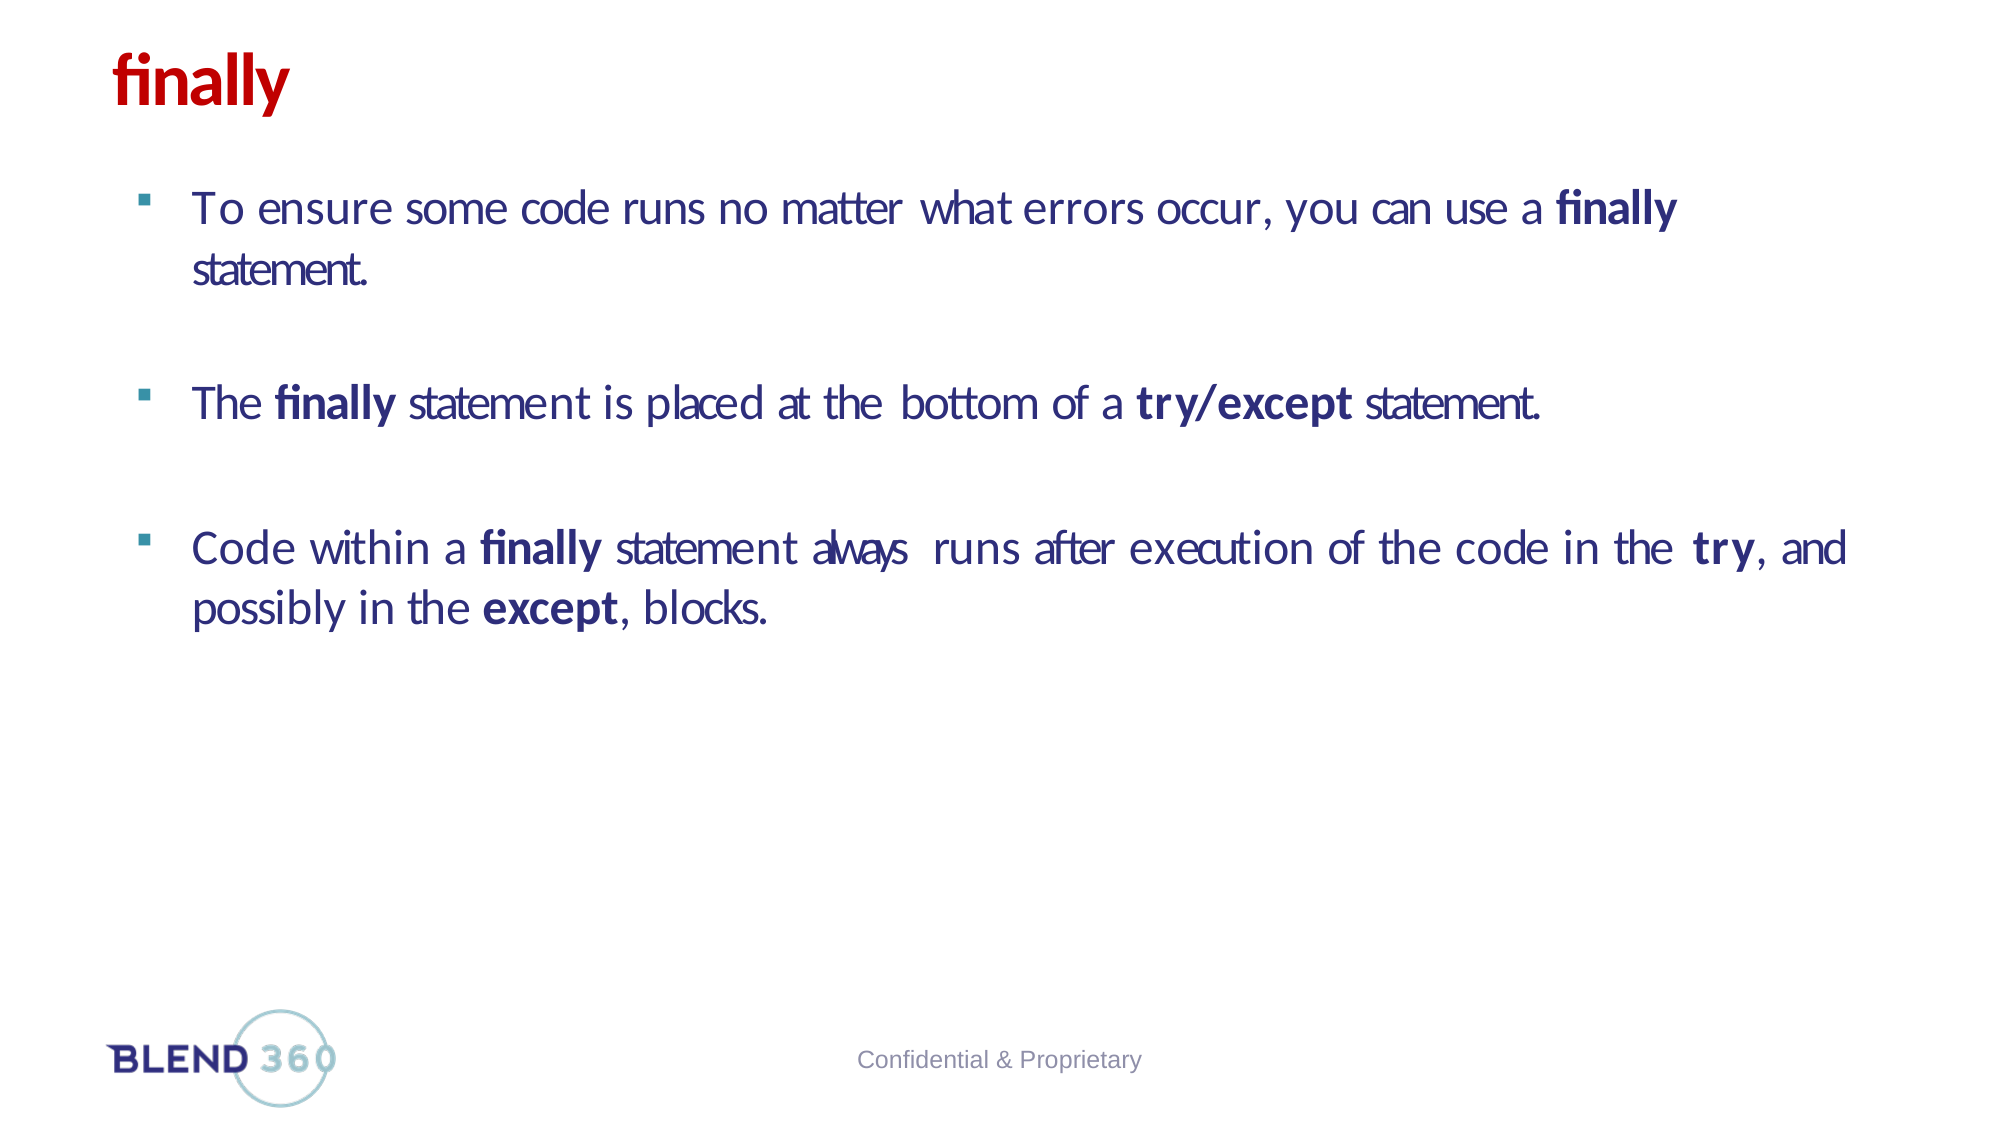

finally
T o ensure some code runs no matter  what errors occur, you can use a finally  statement.

The finally statement is placed at the  bottom of a try/except statement.

Code within a finally statement always  runs after execution of the code in the  try, and possibly in the except, blocks.